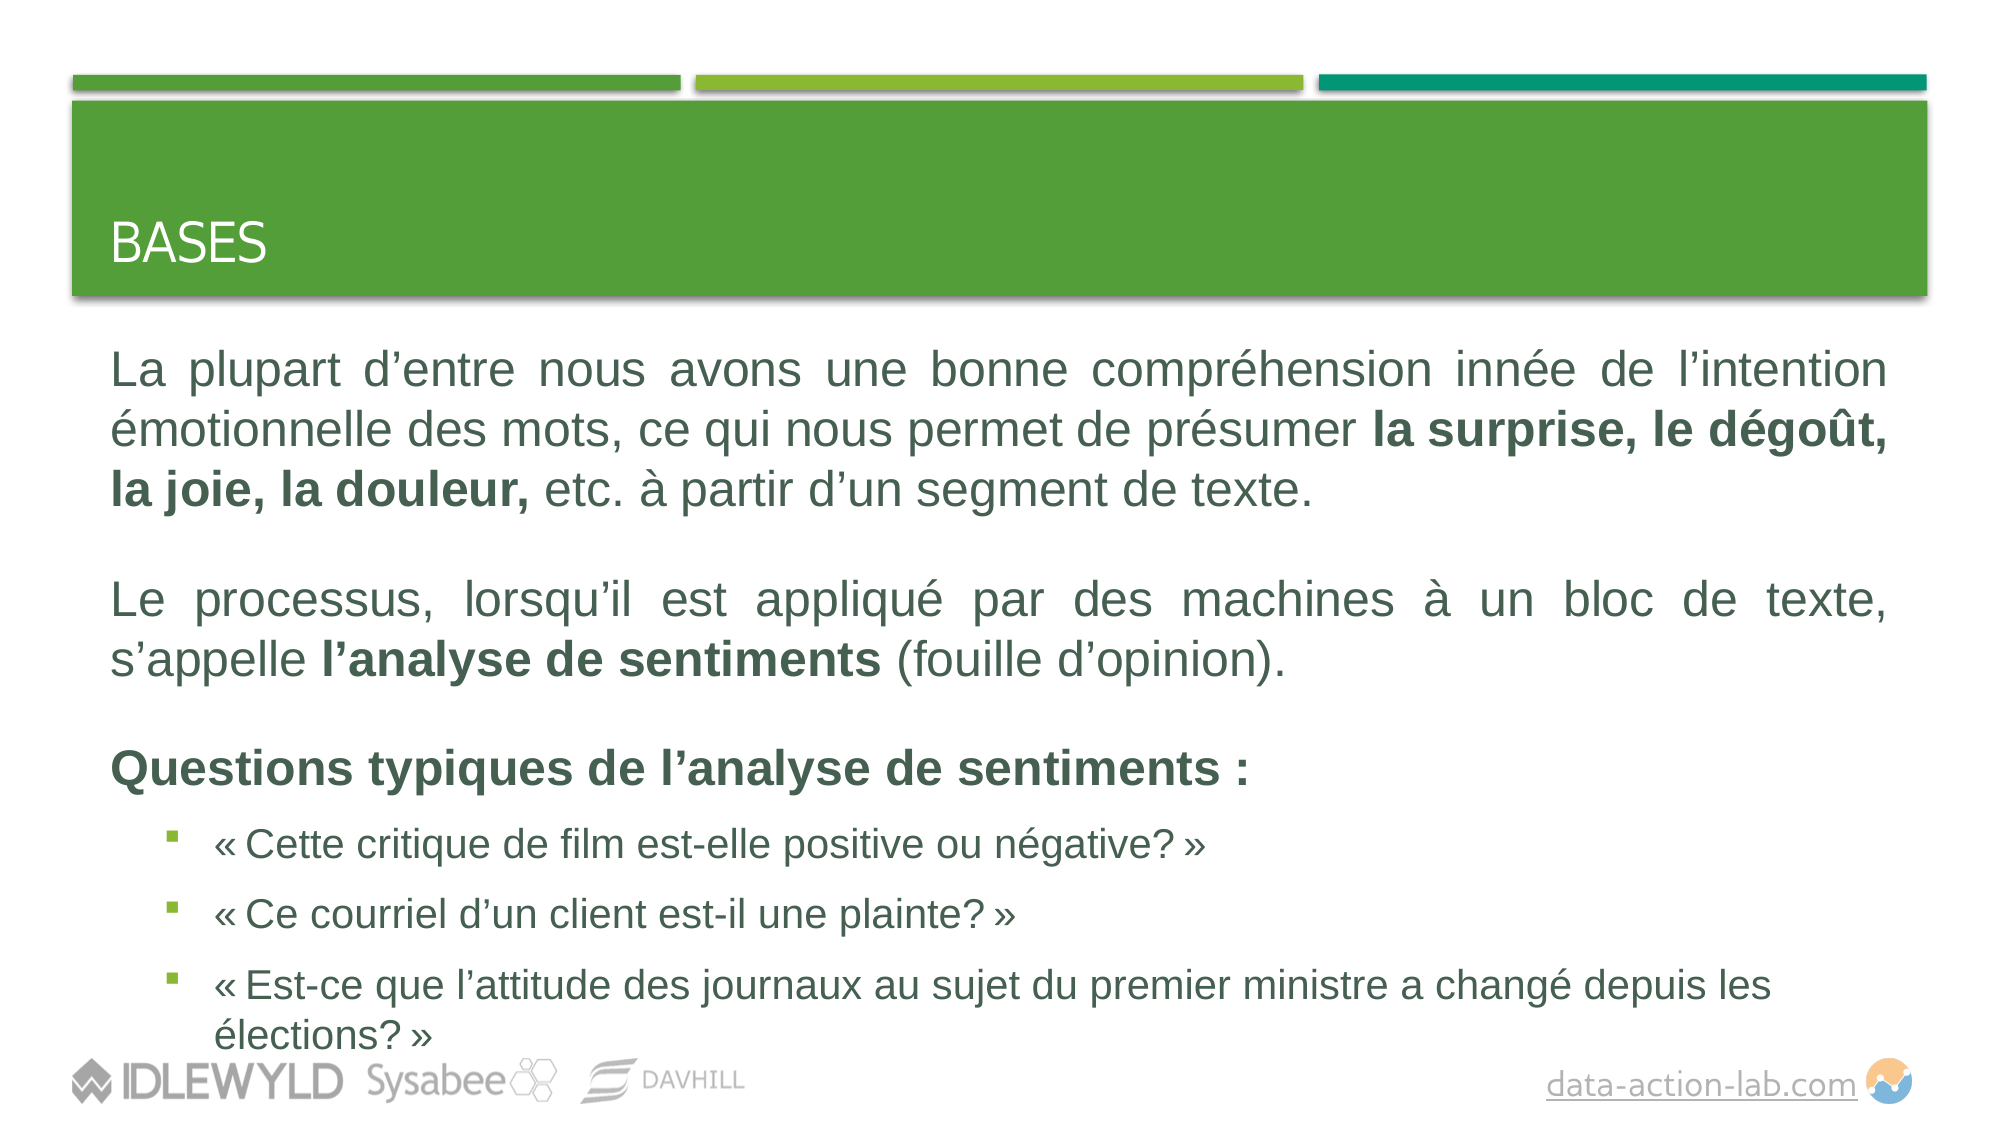

# Bases
La plupart d’entre nous avons une bonne compréhension innée de l’intention émotionnelle des mots, ce qui nous permet de présumer la surprise, le dégoût, la joie, la douleur, etc. à partir d’un segment de texte.

Le processus, lorsqu’il est appliqué par des machines à un bloc de texte, s’appelle l’analyse de sentiments (fouille d’opinion).

Questions typiques de l’analyse de sentiments :
« Cette critique de film est-elle positive ou négative? »
« Ce courriel d’un client est-il une plainte? »
« Est-ce que l’attitude des journaux au sujet du premier ministre a changé depuis les élections? »